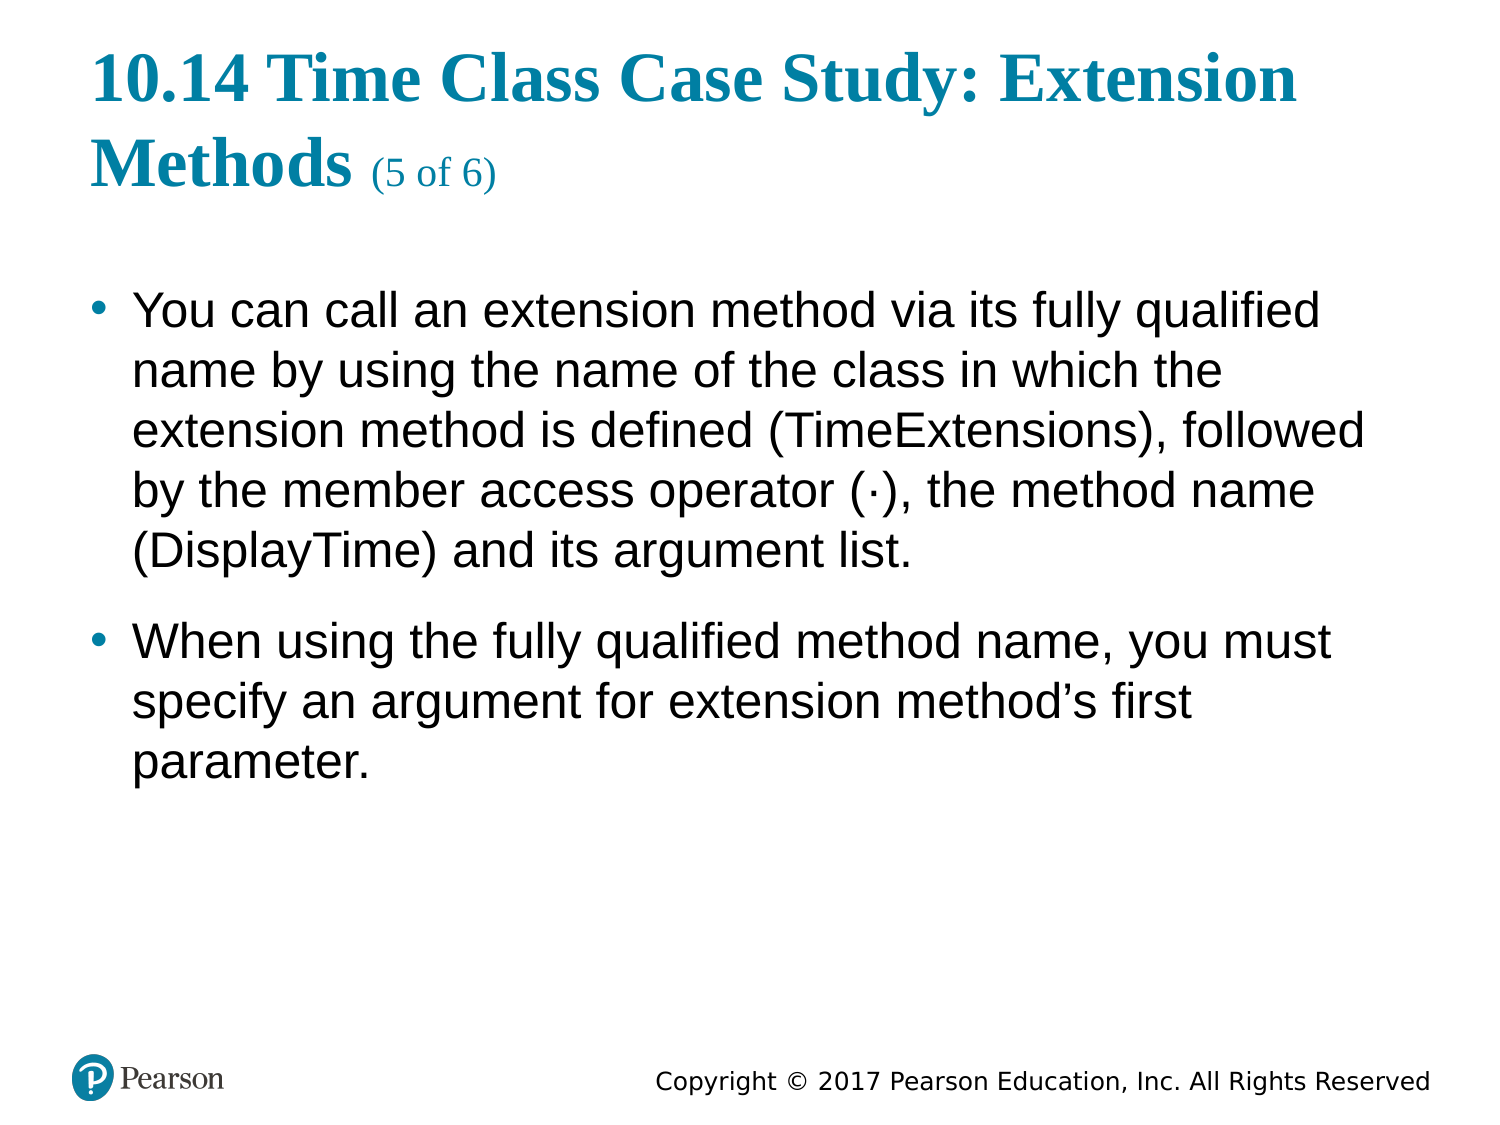

# 10.14 Time Class Case Study: Extension Methods (5 of 6)
You can call an extension method via its fully qualified name by using the name of the class in which the extension method is defined (TimeExtensions), followed by the member access operator (·), the method name (DisplayTime) and its argument list.
When using the fully qualified method name, you must specify an argument for extension method’s first parameter.